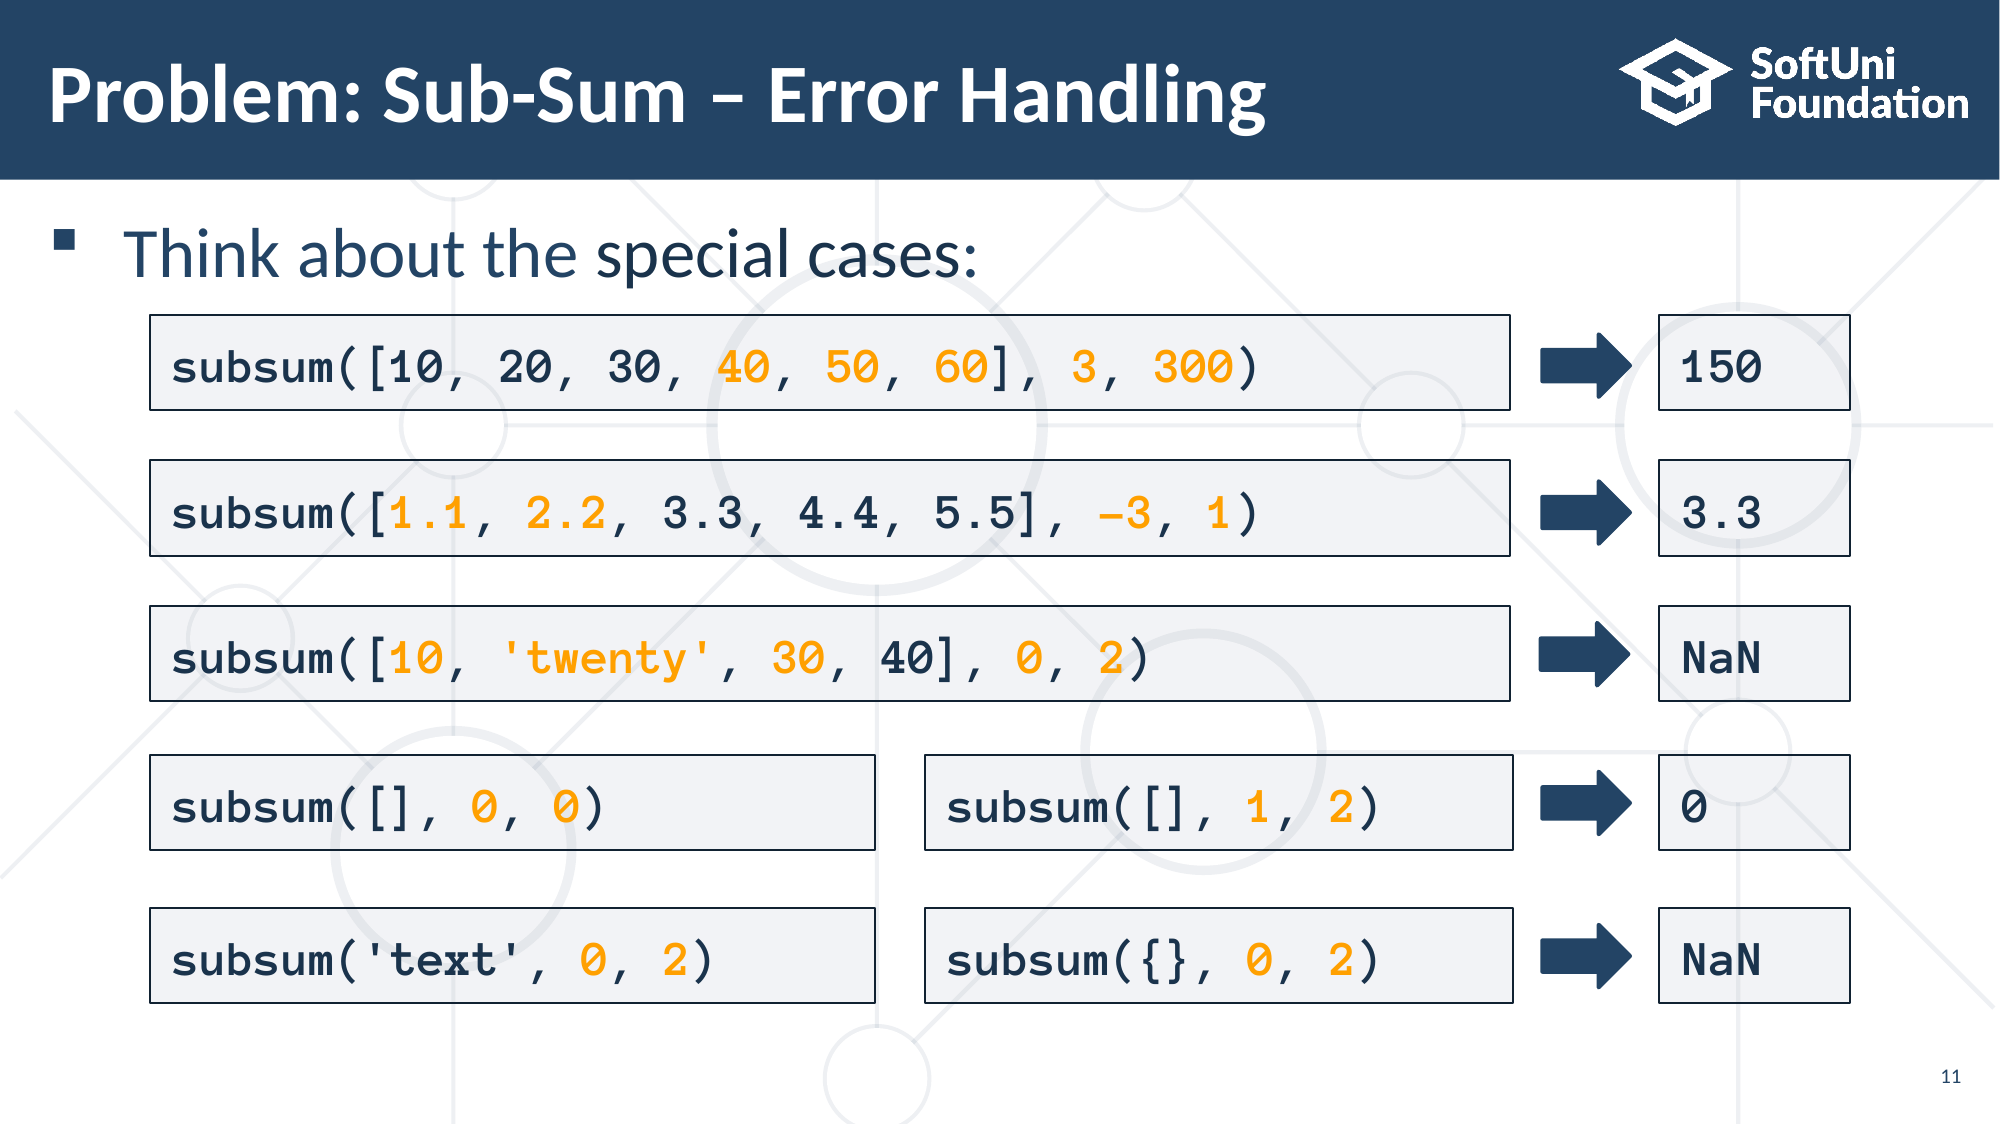

# Problem: Sub-Sum – Error Handling
Think about the special cases:
subsum([10, 20, 30, 40, 50, 60], 3, 300)
150

subsum([1.1, 2.2, 3.3, 4.4, 5.5], -3, 1)
3.3

subsum([10, 'twenty', 30, 40], 0, 2)
NaN

subsum([], 0, 0)
subsum([], 1, 2)
0

subsum('text', 0, 2)
subsum({}, 0, 2)
NaN

11